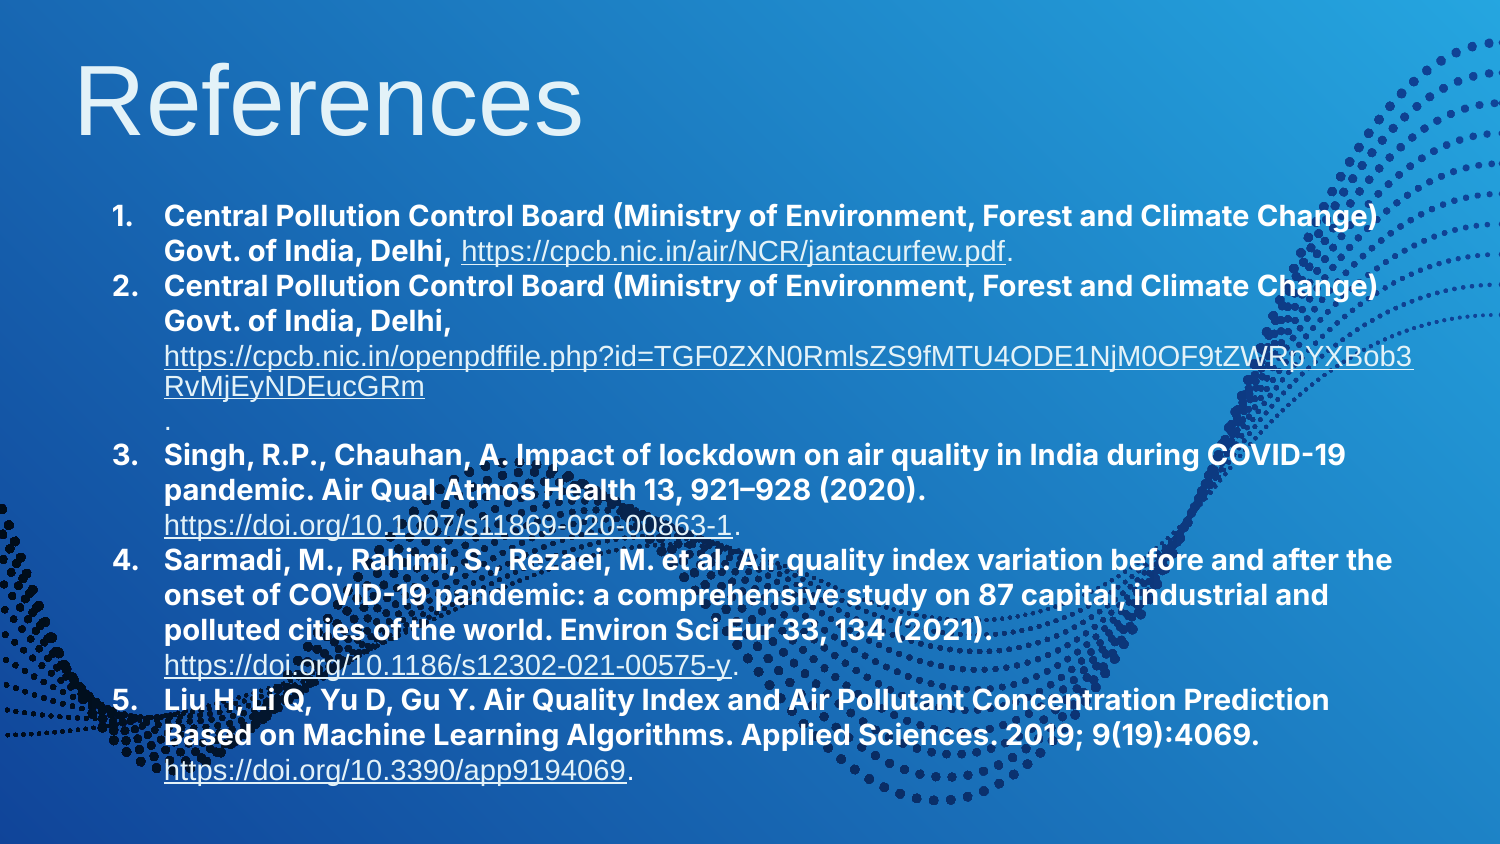

# References
Central Pollution Control Board (Ministry of Environment, Forest and Climate Change) Govt. of India, Delhi, https://cpcb.nic.in/air/NCR/jantacurfew.pdf.
Central Pollution Control Board (Ministry of Environment, Forest and Climate Change) Govt. of India, Delhi, https://cpcb.nic.in/openpdffile.php?id=TGF0ZXN0RmlsZS9fMTU4ODE1NjM0OF9tZWRpYXBob3RvMjEyNDEucGRm.
Singh, R.P., Chauhan, A. Impact of lockdown on air quality in India during COVID-19 pandemic. Air Qual Atmos Health 13, 921–928 (2020). https://doi.org/10.1007/s11869-020-00863-1.
Sarmadi, M., Rahimi, S., Rezaei, M. et al. Air quality index variation before and after the onset of COVID-19 pandemic: a comprehensive study on 87 capital, industrial and polluted cities of the world. Environ Sci Eur 33, 134 (2021). https://doi.org/10.1186/s12302-021-00575-y.
Liu H, Li Q, Yu D, Gu Y. Air Quality Index and Air Pollutant Concentration Prediction Based on Machine Learning Algorithms. Applied Sciences. 2019; 9(19):4069. https://doi.org/10.3390/app9194069.